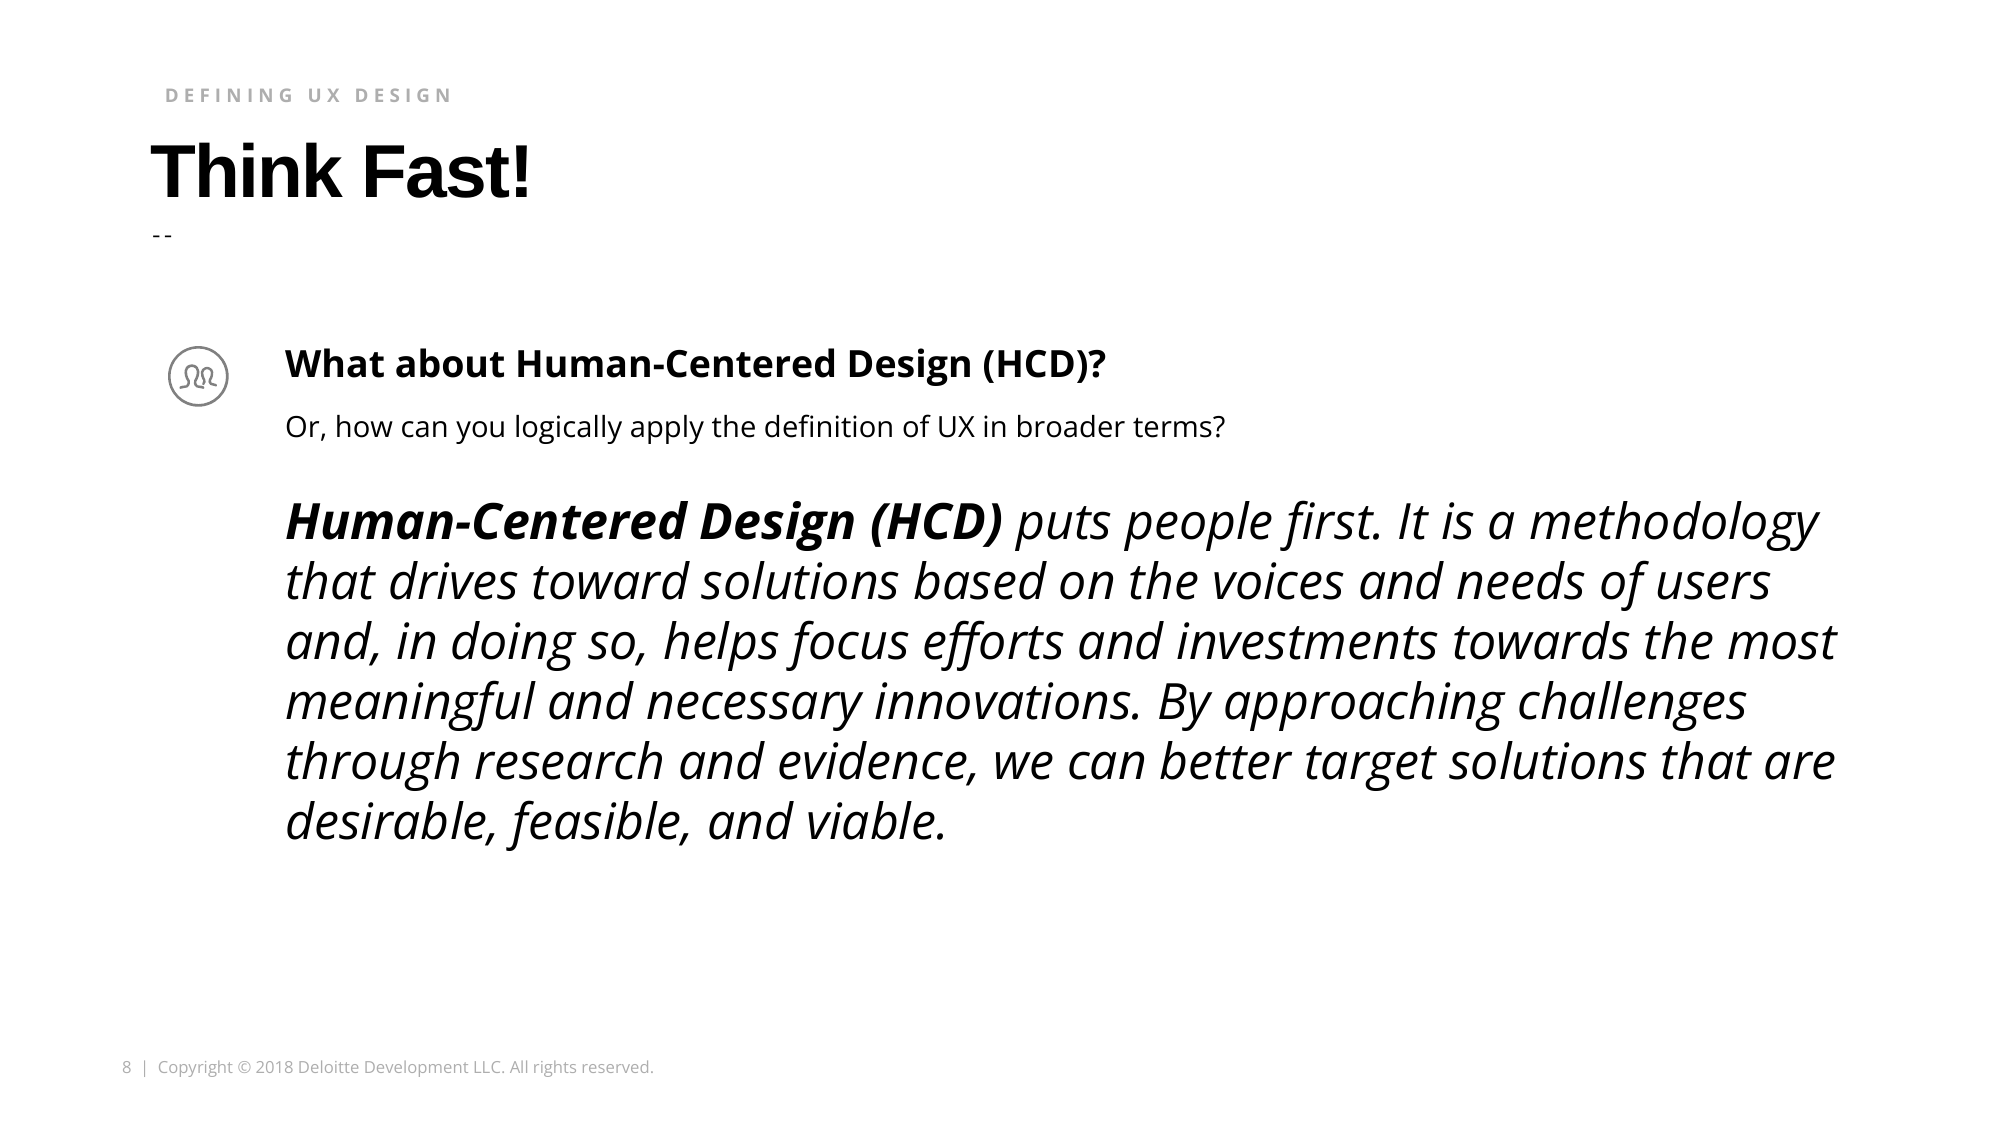

Defining UX Design
# Think Fast!
--

What about Human-Centered Design (HCD)?
Or, how can you logically apply the definition of UX in broader terms?

Human-Centered Design (HCD) puts people first. It is a methodology that drives toward solutions based on the voices and needs of users and, in doing so, helps focus efforts and investments towards the most meaningful and necessary innovations. By approaching challenges through research and evidence, we can better target solutions that are desirable, feasible, and viable.